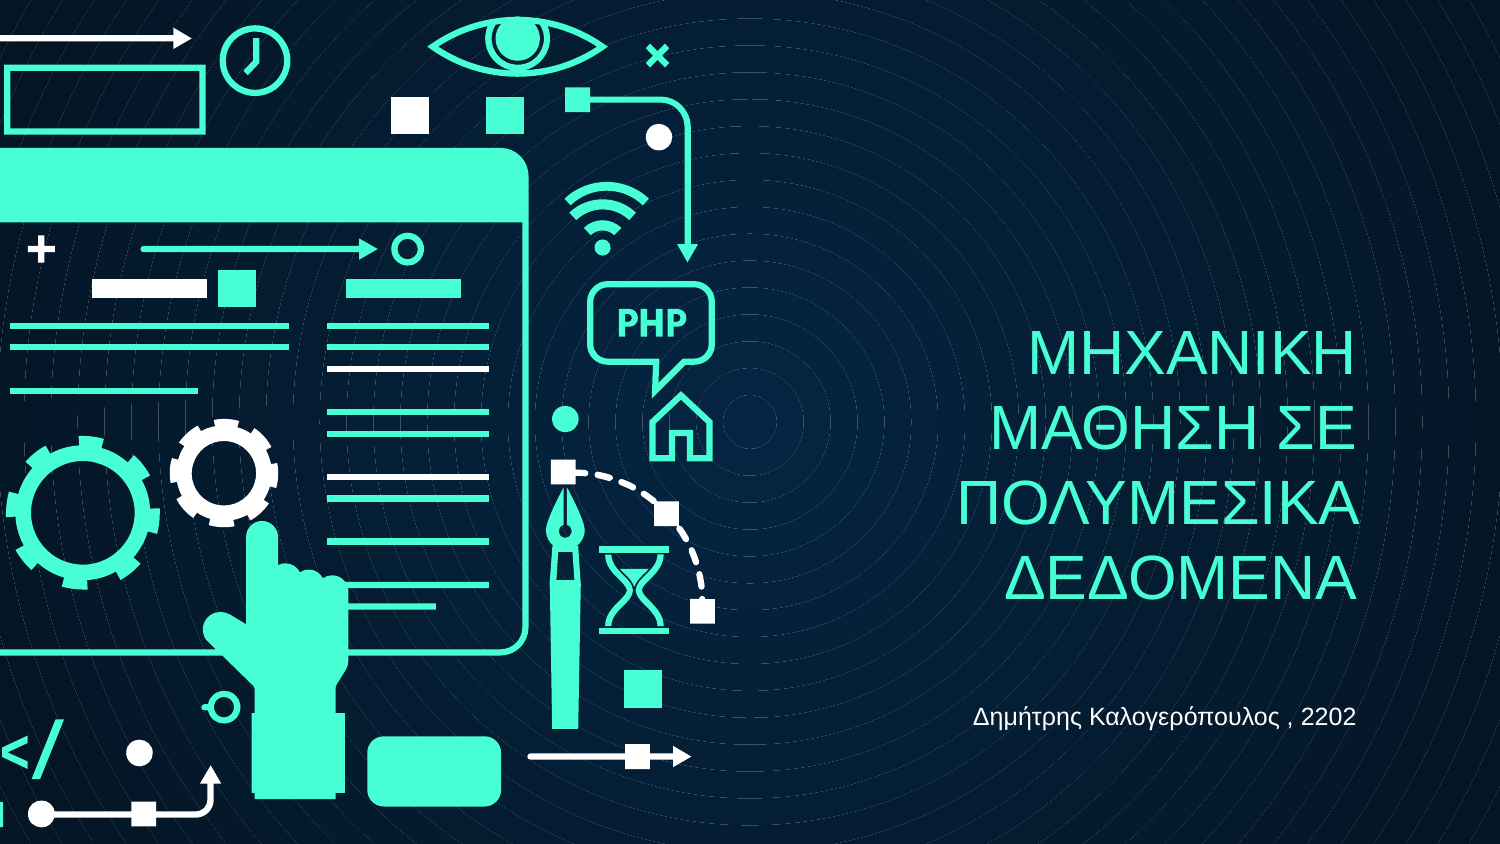

# ΜΗΧΑΝΙΚΗ ΜΑΘΗΣΗ ΣΕ ΠΟΛΥΜΕΣΙΚΑ ΔΕΔΟΜΕΝΑ

Δημήτρης Καλογερόπουλος , 2202